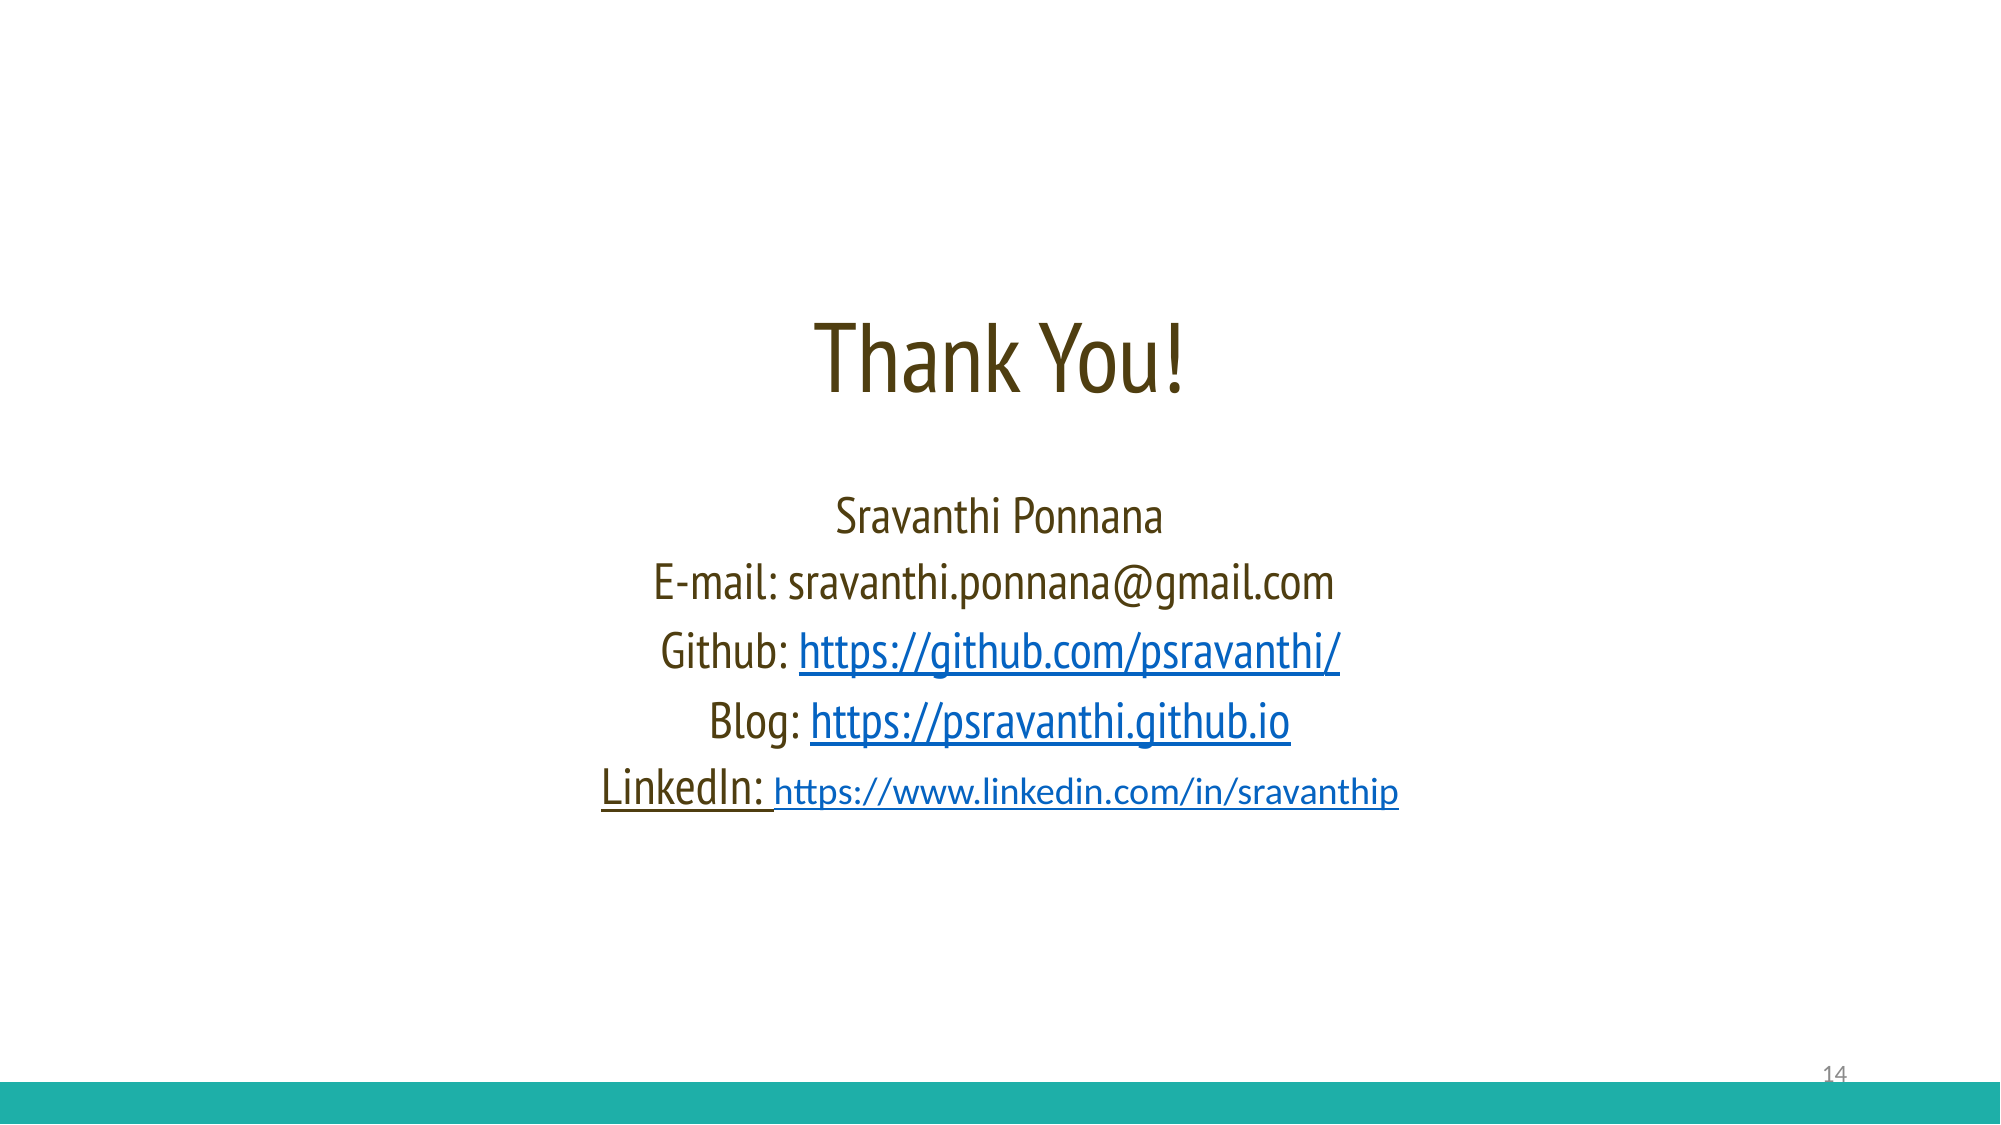

Thank You!

Sravanthi Ponnana
E-mail: sravanthi.ponnana@gmail.com
Github: https://github.com/psravanthi/
Blog: https://psravanthi.github.io
LinkedIn: https://www.linkedin.com/in/sravanthip

14